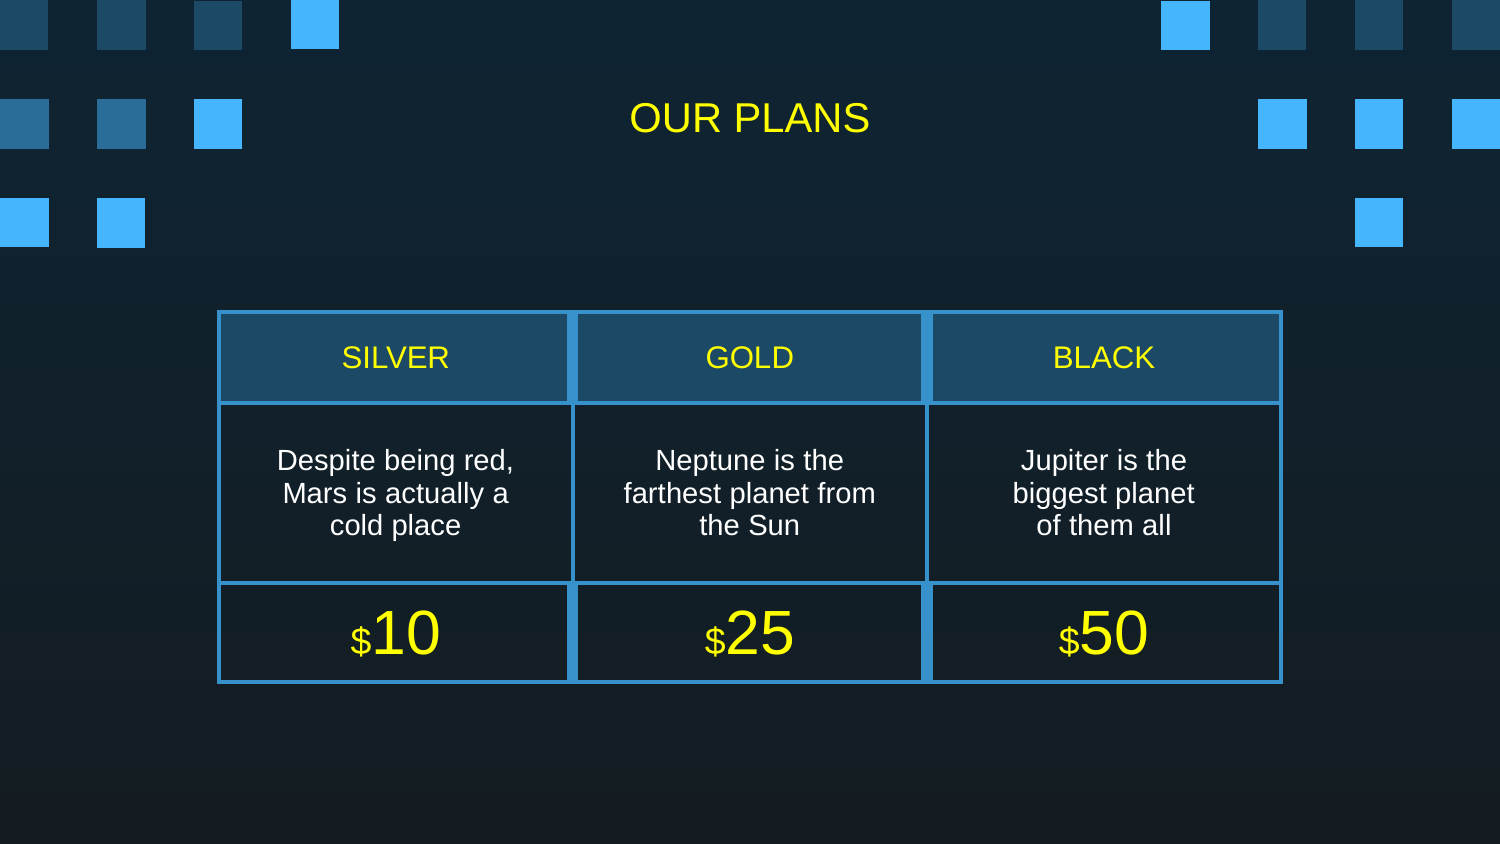

# OUR PLANS
| SILVER | GOLD | BLACK |
| --- | --- | --- |
| Despite being red, Mars is actually a cold place | Neptune is the farthest planet from the Sun | Jupiter is the biggest planet of them all |
| $10 | $25 | $50 |